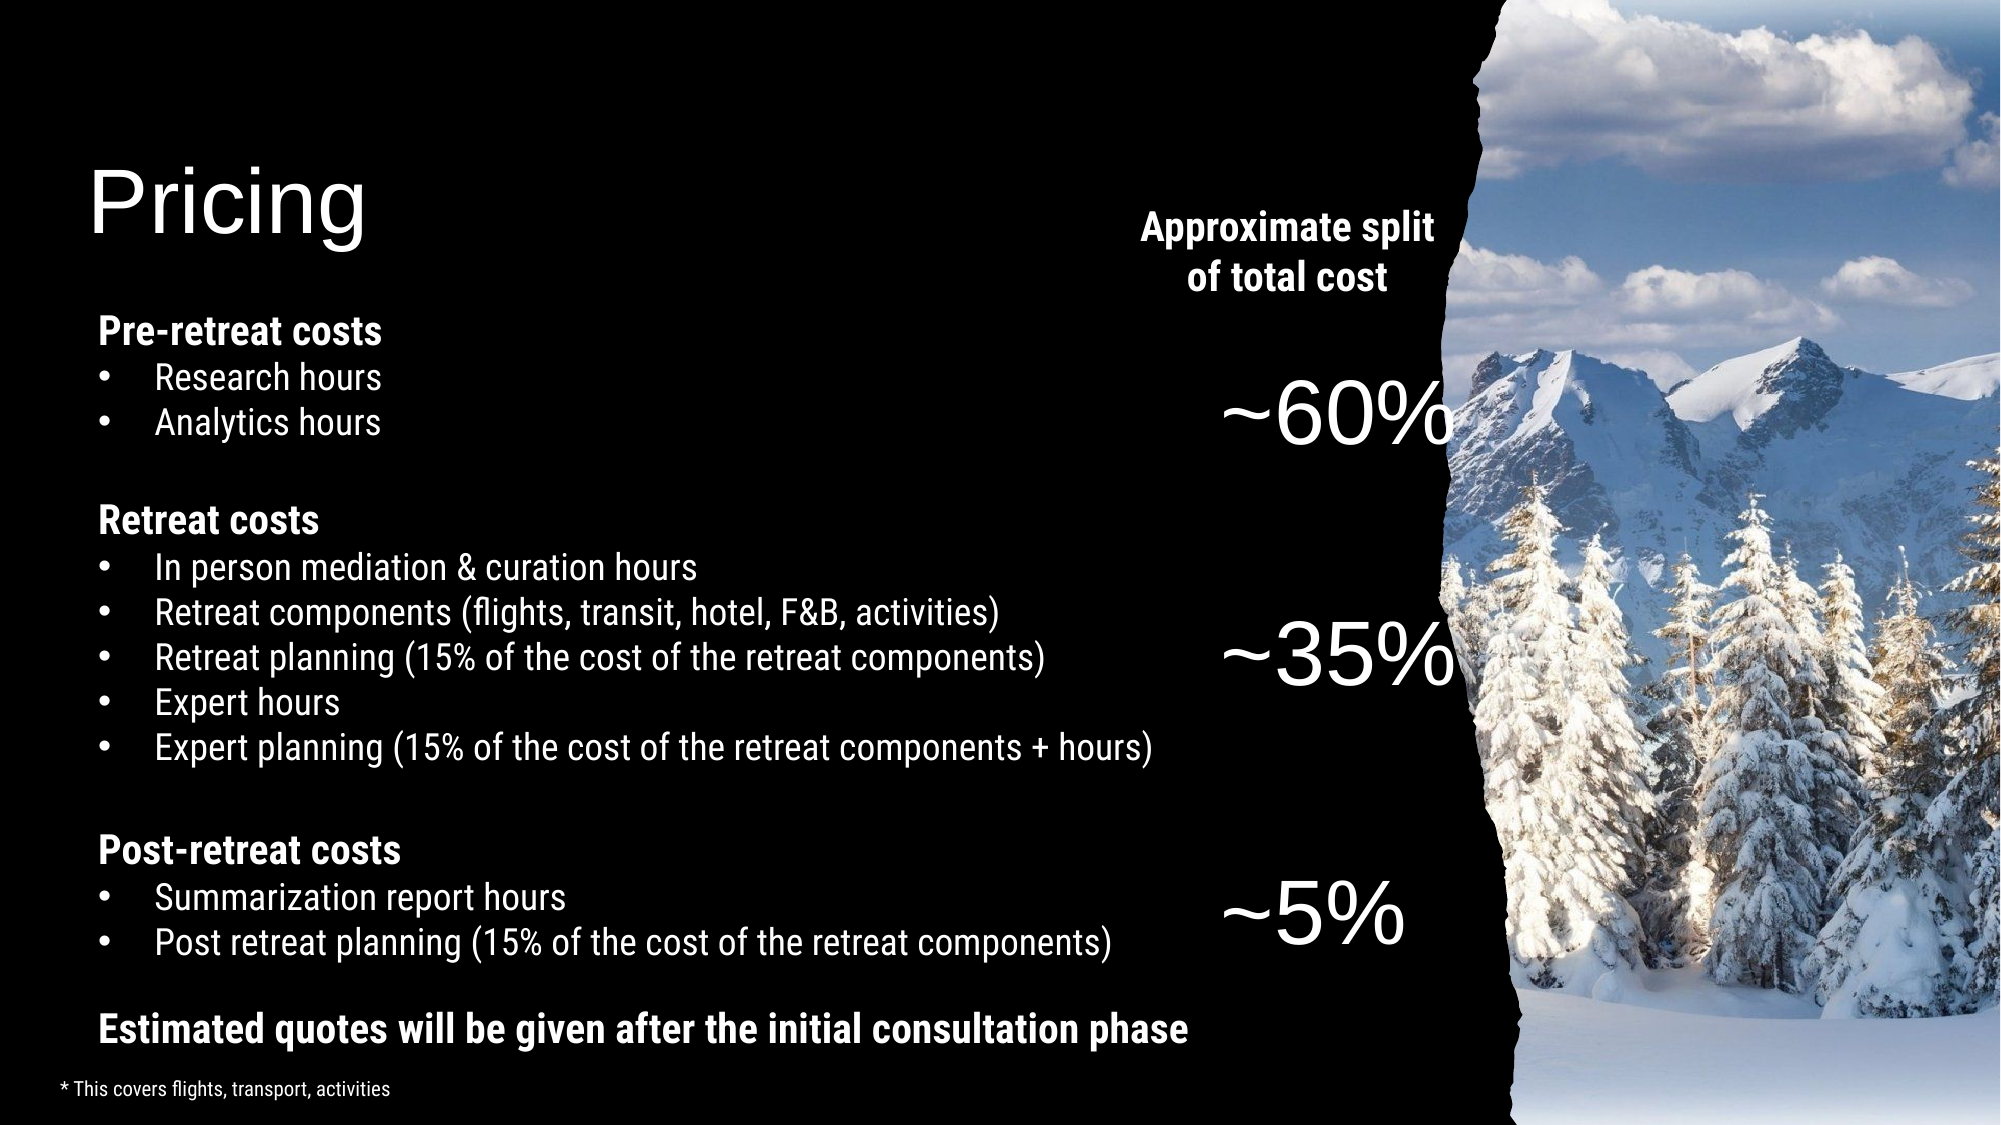

# Pricing
Approximate split of total cost
Pre-retreat costs
Research hours
Analytics hours
~60%
Retreat costs
In person mediation & curation hours
Retreat components (flights, transit, hotel, F&B, activities)
Retreat planning (15% of the cost of the retreat components)
Expert hours
Expert planning (15% of the cost of the retreat components + hours)

~35%
~5%
Post-retreat costs
Summarization report hours
Post retreat planning (15% of the cost of the retreat components)

Estimated quotes will be given after the initial consultation phase
* This covers flights, transport, activities